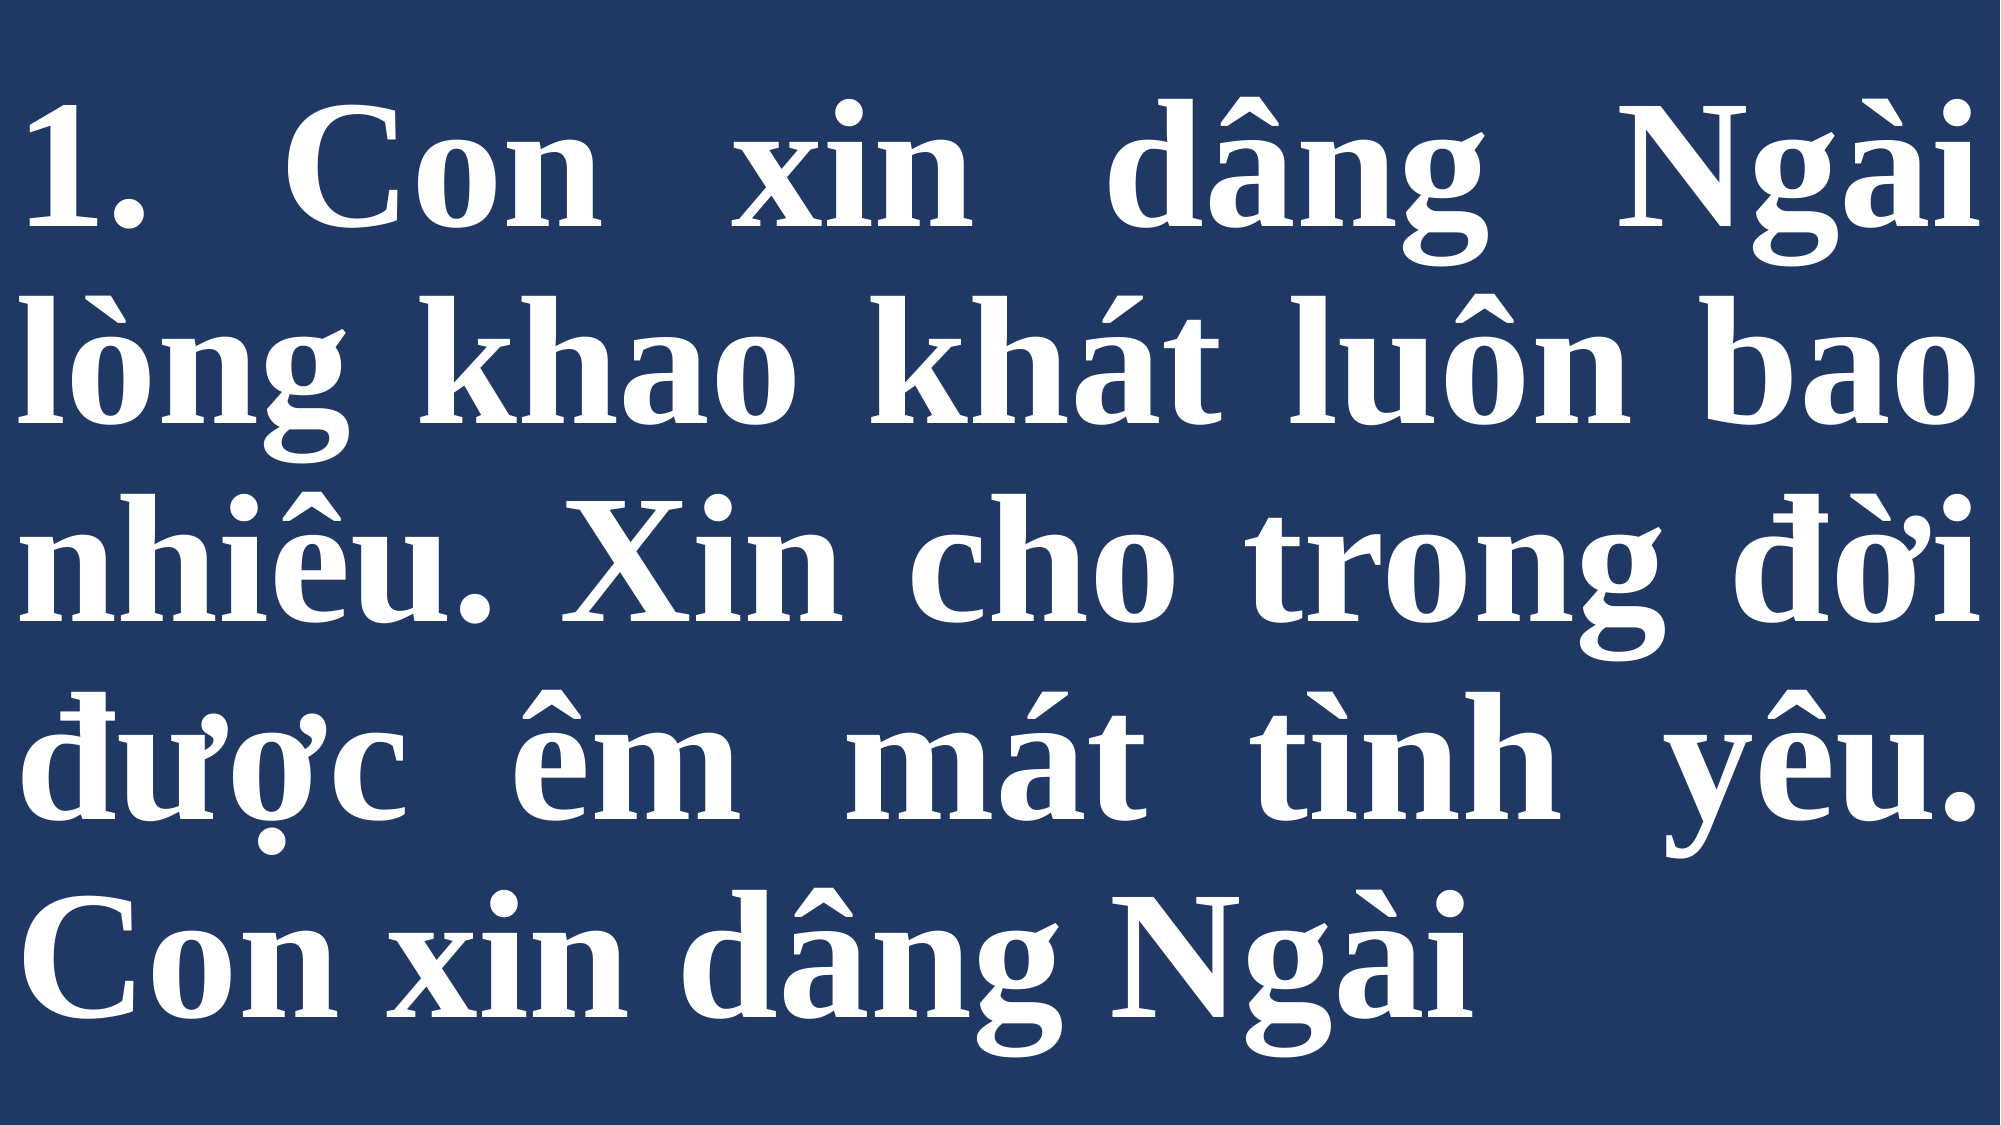

# 1. Con xin dâng Ngài lòng khao khát luôn bao nhiêu. Xin cho trong đời được êm mát tình yêu. Con xin dâng Ngài